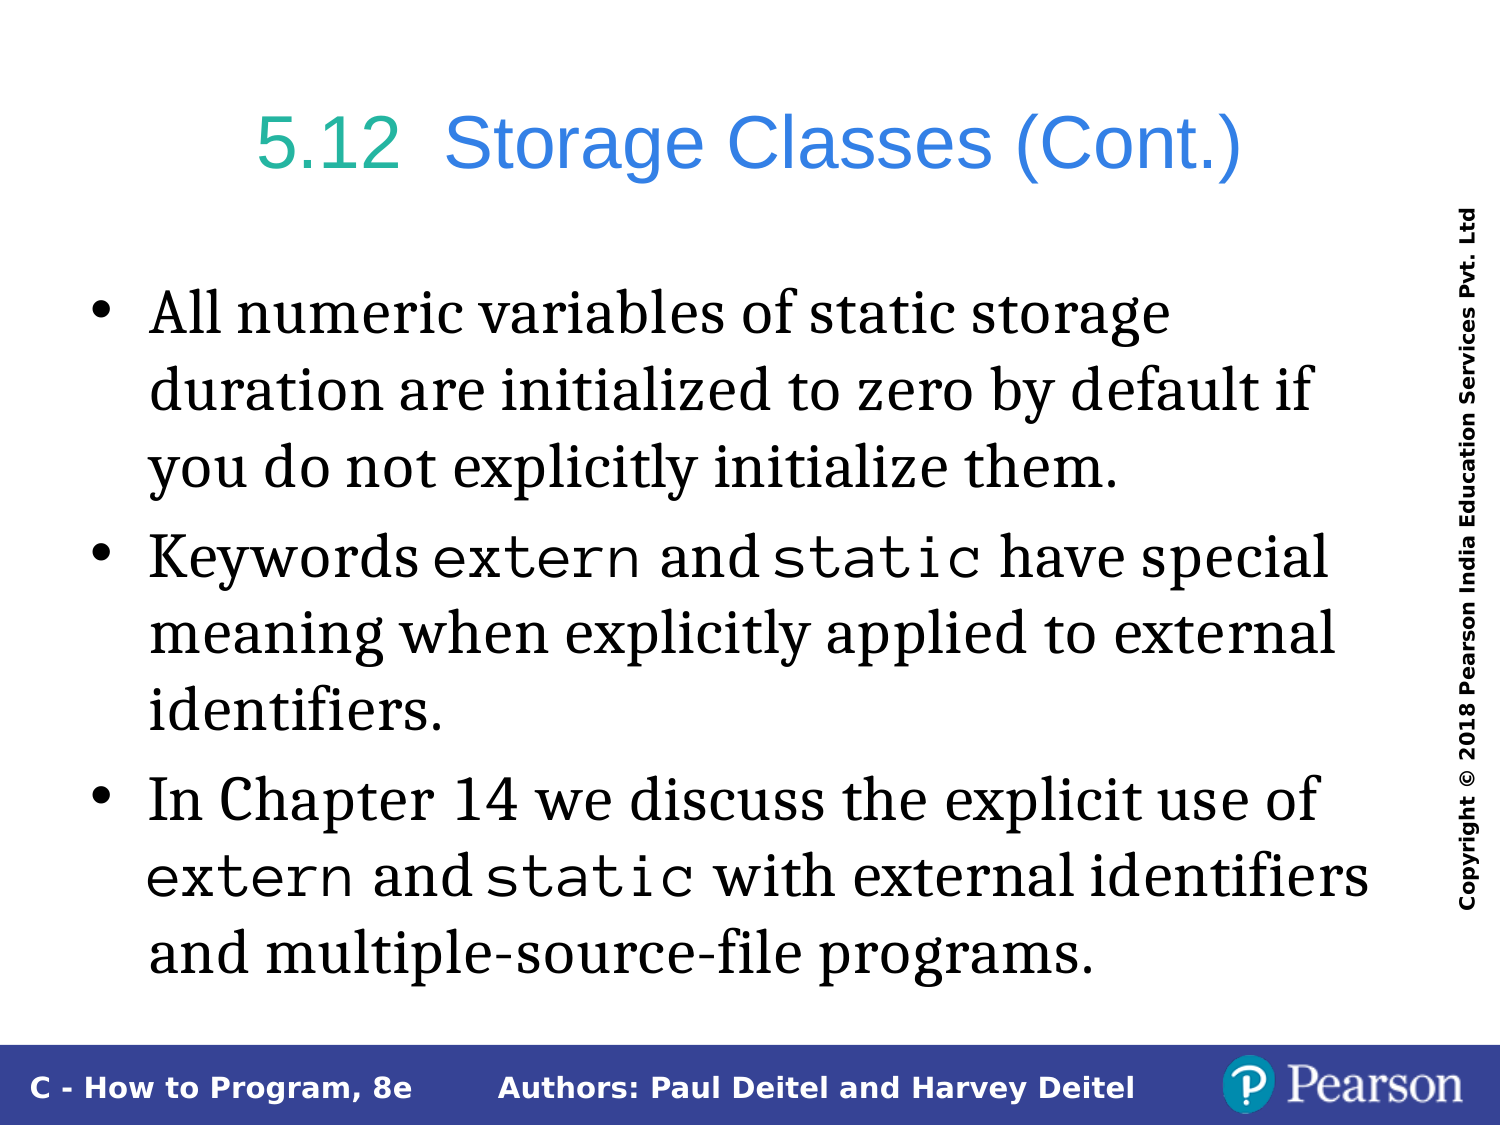

# 5.12  Storage Classes (Cont.)
All numeric variables of static storage duration are initialized to zero by default if you do not explicitly initialize them.
Keywords extern and static have special meaning when explicitly applied to external identifiers.
In Chapter 14 we discuss the explicit use of extern and static with external identifiers and multiple-source-file programs.